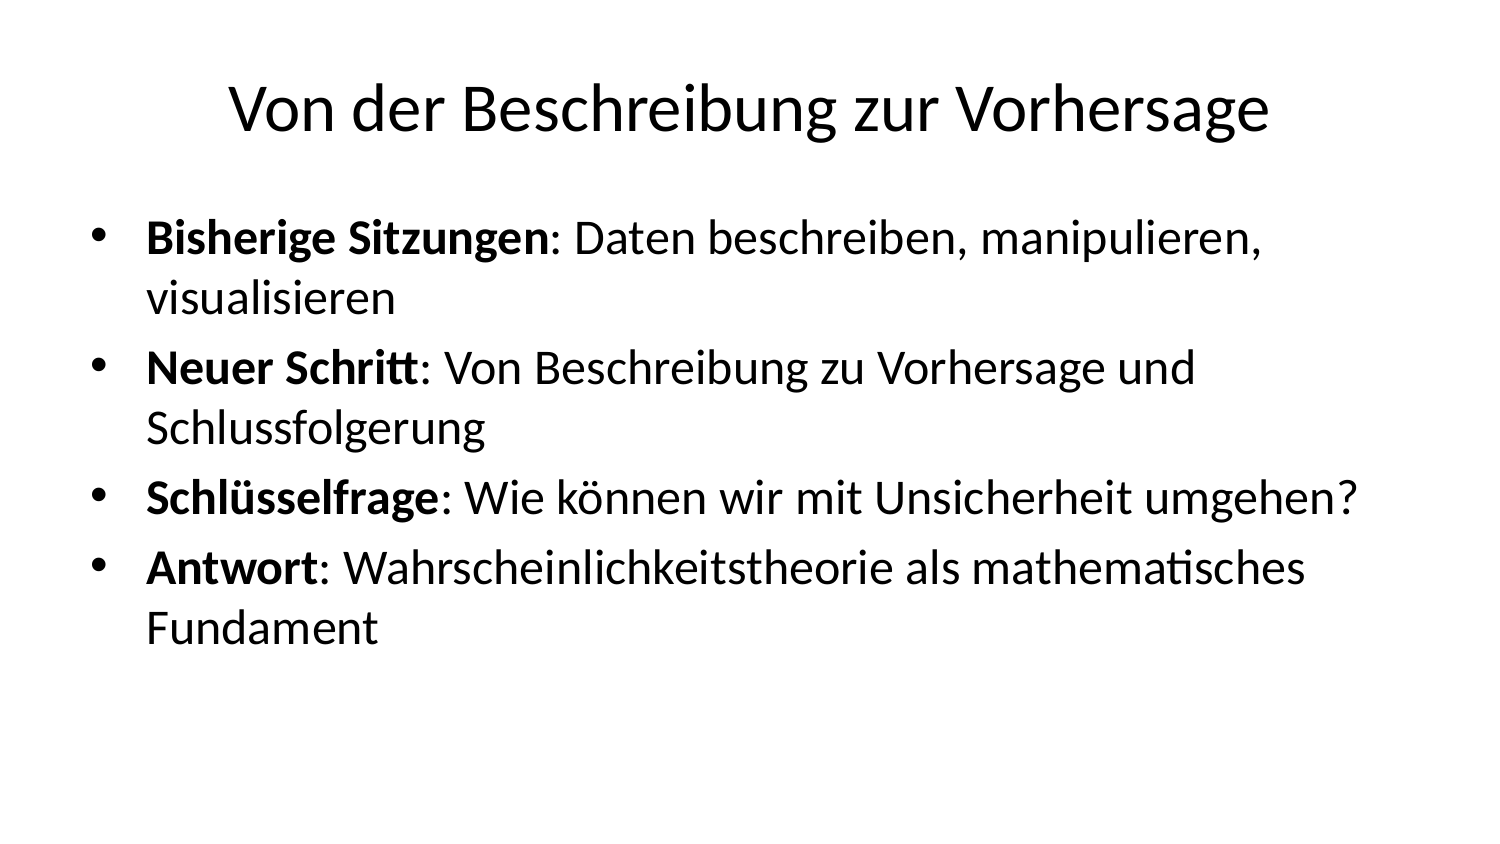

# Von der Beschreibung zur Vorhersage
Bisherige Sitzungen: Daten beschreiben, manipulieren, visualisieren
Neuer Schritt: Von Beschreibung zu Vorhersage und Schlussfolgerung
Schlüsselfrage: Wie können wir mit Unsicherheit umgehen?
Antwort: Wahrscheinlichkeitstheorie als mathematisches Fundament